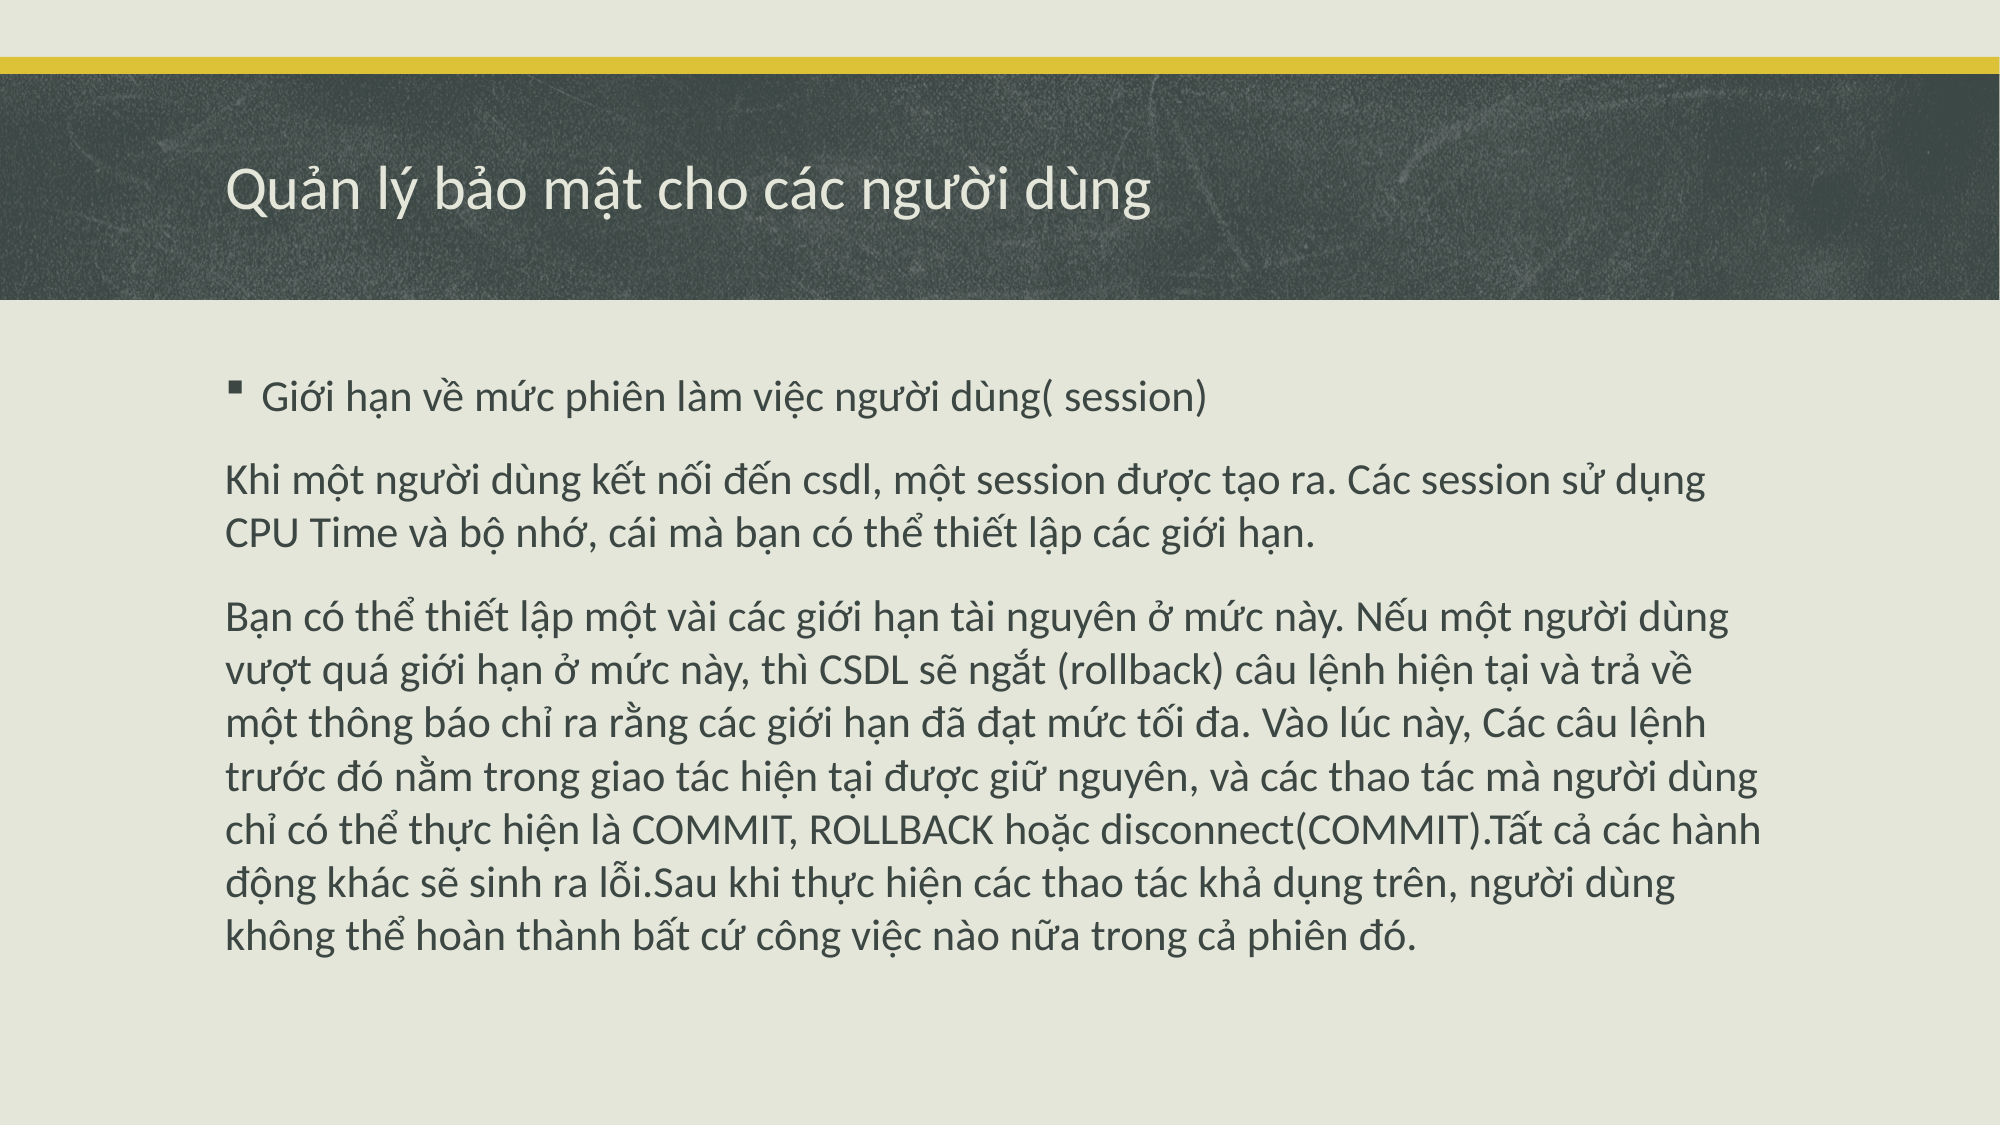

# Quản lý bảo mật cho các người dùng
Giới hạn về mức phiên làm việc người dùng( session)
Khi một người dùng kết nối đến csdl, một session được tạo ra. Các session sử dụng CPU Time và bộ nhớ, cái mà bạn có thể thiết lập các giới hạn.
Bạn có thể thiết lập một vài các giới hạn tài nguyên ở mức này. Nếu một người dùng vượt quá giới hạn ở mức này, thì CSDL sẽ ngắt (rollback) câu lệnh hiện tại và trả về một thông báo chỉ ra rằng các giới hạn đã đạt mức tối đa. Vào lúc này, Các câu lệnh trước đó nằm trong giao tác hiện tại được giữ nguyên, và các thao tác mà người dùng chỉ có thể thực hiện là COMMIT, ROLLBACK hoặc disconnect(COMMIT).Tất cả các hành động khác sẽ sinh ra lỗi.Sau khi thực hiện các thao tác khả dụng trên, người dùng không thể hoàn thành bất cứ công việc nào nữa trong cả phiên đó.